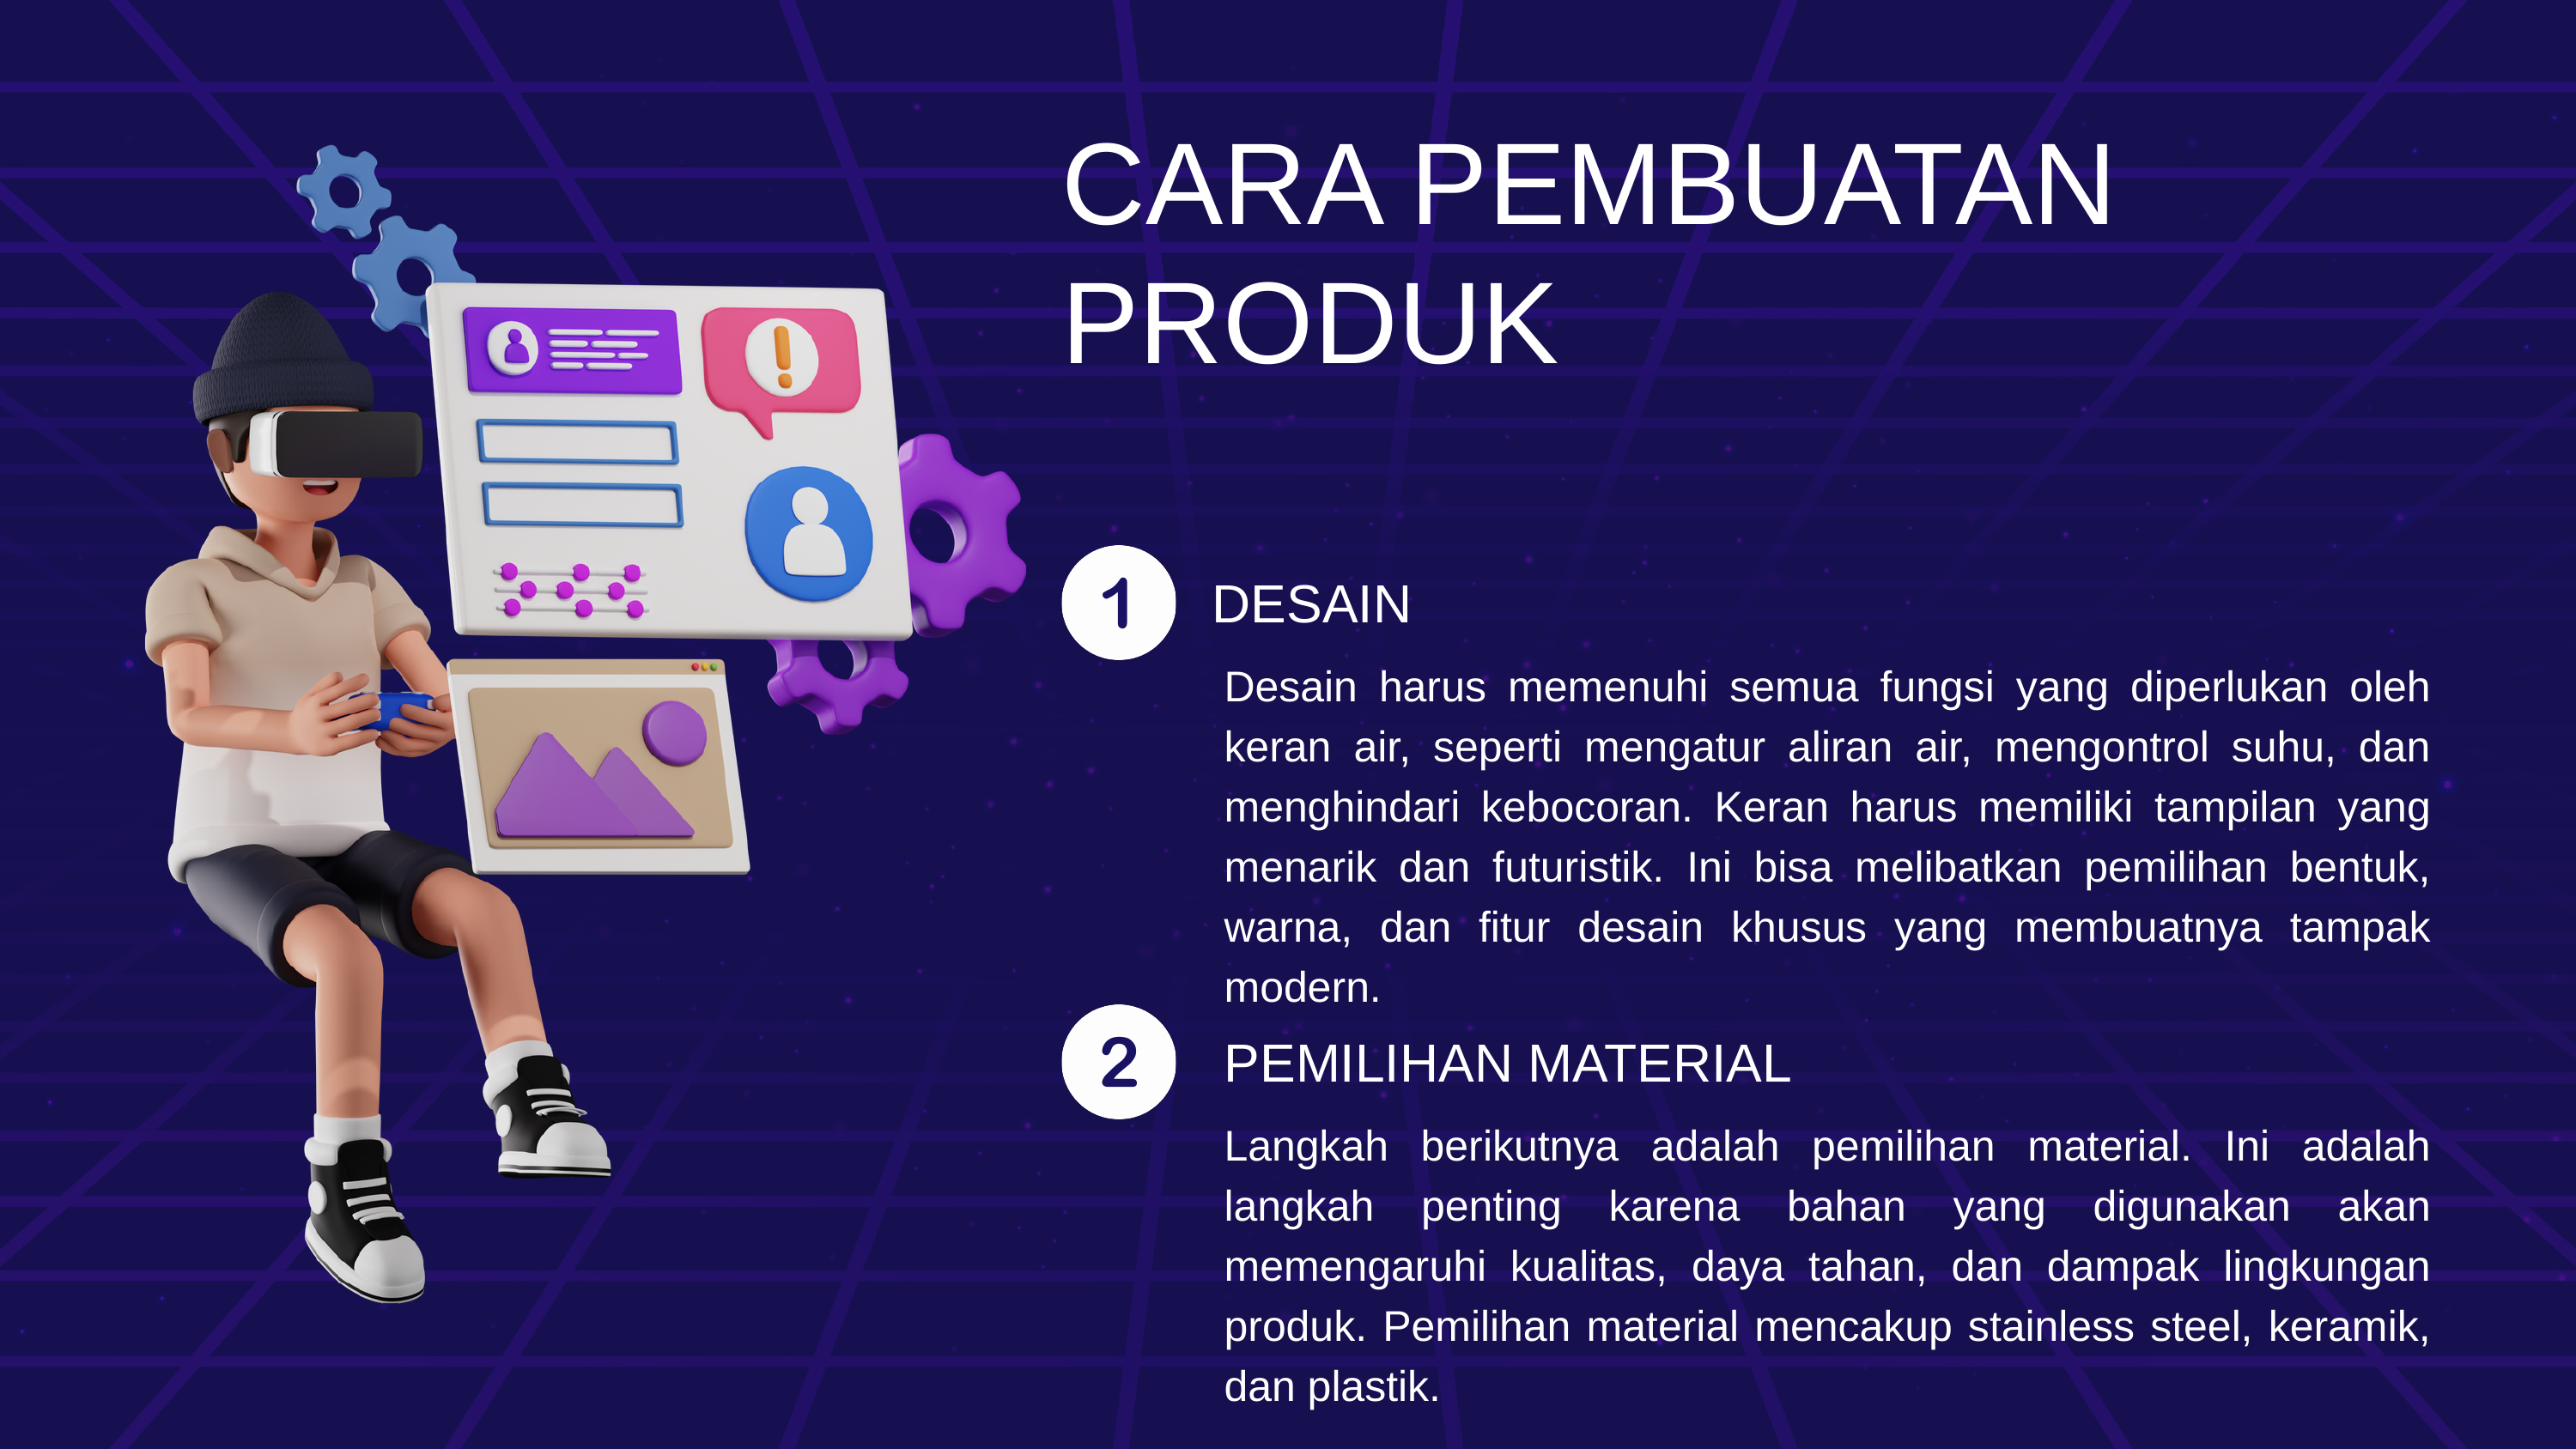

CARA PEMBUATAN PRODUK

DESAIN
Desain harus memenuhi semua fungsi yang diperlukan oleh keran air, seperti mengatur aliran air, mengontrol suhu, dan menghindari kebocoran. Keran harus memiliki tampilan yang menarik dan futuristik. Ini bisa melibatkan pemilihan bentuk, warna, dan fitur desain khusus yang membuatnya tampak modern.

PEMILIHAN MATERIAL
Langkah berikutnya adalah pemilihan material. Ini adalah langkah penting karena bahan yang digunakan akan memengaruhi kualitas, daya tahan, dan dampak lingkungan produk. Pemilihan material mencakup stainless steel, keramik, dan plastik.